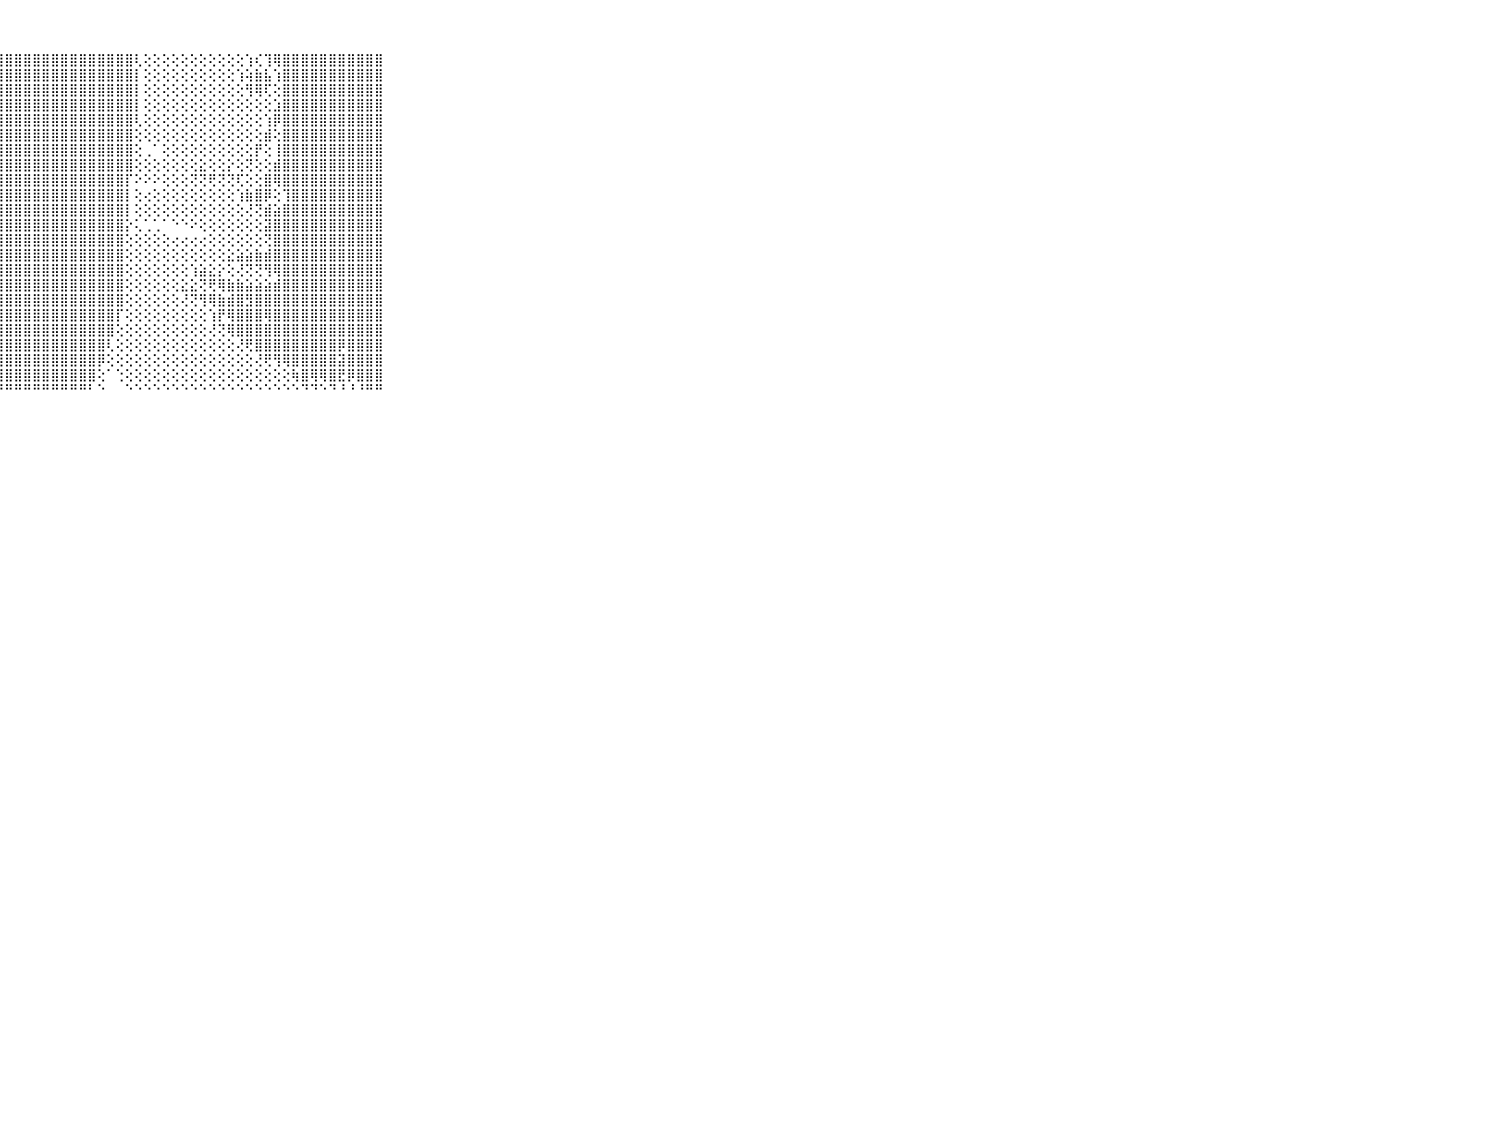

⠀⠀⠀⠀⠀⠀⠀⠀⠀⠀⠀⣿⣿⣿⣿⣿⣿⣿⣿⣿⣷⢕⢕⢕⢕⢻⣿⣿⣿⣿⣿⣿⣿⣿⣿⣿⣿⣿⣿⣿⣿⣿⢇⢕⢕⢕⢕⢕⢕⢕⢕⢕⢕⢕⢱⢎⢹⢿⣿⣿⣿⣿⣿⣿⣿⣿⣿⣿⣿⠀⠀⠀⠀⠀⠀⠀⠀⠀⠀⠀⠀
⠀⠀⠀⠀⠀⠀⠀⠀⠀⠀⠀⣿⣿⣿⣿⣿⣿⣿⣿⣿⣿⢕⢕⢕⢕⢸⣿⣿⣿⣿⣿⣿⣿⣿⣿⣿⣿⣿⣿⣿⣿⣿⡇⢕⢕⢕⢕⢕⢕⢕⢕⢕⢕⢱⢵⣷⣧⢱⣿⣿⣿⣿⣿⣿⣿⣿⣿⣿⣿⠀⠀⠀⠀⠀⠀⠀⠀⠀⠀⠀⠀
⠀⠀⠀⠀⠀⠀⠀⠀⠀⠀⠀⣿⣿⣿⣿⣿⣿⣿⣿⣿⣿⡇⢕⢕⢕⣾⣿⣿⣿⣿⣿⣿⣿⣿⣿⣿⣿⣿⣿⣿⣿⣿⡇⢕⢕⢕⢕⢕⢕⢕⢕⢕⢕⢕⢻⢿⢏⢕⣿⣿⣿⣿⣿⣿⣿⣿⣿⣿⣿⠀⠀⠀⠀⠀⠀⠀⠀⠀⠀⠀⠀
⠀⠀⠀⠀⠀⠀⠀⠀⠀⠀⠀⣿⣿⣿⣿⣿⣿⣿⣿⣿⣿⡇⢕⢕⢕⣿⣿⣿⣿⣿⣿⣿⣿⣿⣿⣿⣿⣿⣿⣿⣿⣿⡇⢕⢕⢕⢕⢕⢕⢕⢕⢕⢕⢕⢕⢕⢕⣱⣿⣿⣿⣿⣿⣿⣿⣿⣿⣿⣿⠀⠀⠀⠀⠀⠀⠀⠀⠀⠀⠀⠀
⠀⠀⠀⠀⠀⠀⠀⠀⠀⠀⠀⣿⣿⣿⣿⣿⣿⣿⣿⣿⣿⡇⢕⢕⢸⣿⣿⣿⣿⣿⣿⣿⣿⣿⣿⣿⣿⣿⣿⣿⣿⣿⢇⢕⢕⢕⢕⢕⢕⢕⢕⢕⢕⢕⢕⢕⢱⡿⣿⣿⣿⣿⣿⣿⣿⣿⣿⣿⣿⠀⠀⠀⠀⠀⠀⠀⠀⠀⠀⠀⠀
⠀⠀⠀⠀⠀⠀⠀⠀⠀⠀⠀⣿⣿⣿⣿⣿⣿⣿⣿⣿⣿⡇⢕⢕⢸⣿⣿⣿⣿⣿⣿⣿⣿⣿⣿⣿⣿⣿⣿⣿⣿⣿⢕⢕⢕⢕⢕⢕⢕⢕⢕⢕⢕⢕⢕⢕⣾⢕⣿⣿⣿⣿⣿⣿⣿⣿⣿⣿⣿⠀⠀⠀⠀⠀⠀⠀⠀⠀⠀⠀⠀
⠀⠀⠀⠀⠀⠀⠀⠀⠀⠀⠀⣿⣿⣿⣿⣿⣿⣿⣿⣿⣿⡇⢕⢕⣹⣿⣿⣿⣿⣿⣿⣿⣿⣿⣿⣿⣿⣿⣿⣿⣿⣿⢕⢀⠁⢕⢕⢕⢕⢕⢕⢕⢕⢕⢕⡟⢕⢸⣿⣿⣿⣿⣿⣿⣿⣿⣿⣿⣿⠀⠀⠀⠀⠀⠀⠀⠀⠀⠀⠀⠀
⠀⠀⠀⠀⠀⠀⠀⠀⠀⠀⠀⣿⣿⣿⣿⣿⣿⣿⣿⣿⣿⡇⢕⢕⢿⣿⣿⣿⣿⣿⣿⣿⣿⣿⣿⣿⣿⣿⣿⣿⣿⣿⢕⢕⢕⢕⢕⢕⢕⣕⢕⢕⡕⢕⢝⢕⢕⣾⣿⣿⣿⣿⣿⣿⣿⣿⣿⣿⣿⠀⠀⠀⠀⠀⠀⠀⠀⠀⠀⠀⠀
⠀⠀⠀⠀⠀⠀⠀⠀⠀⠀⠀⣿⣿⣿⣿⣿⣿⣿⣿⣿⣿⡇⢕⢕⢹⣿⣿⣿⣿⣿⣿⣿⣿⣿⣿⣿⣿⣿⣿⣿⣿⡏⠕⠕⠕⢕⢕⢕⢝⢝⢟⢝⢝⢏⢕⢕⣿⢿⣿⣿⣿⣿⣿⣿⣿⣿⣿⣿⣿⠀⠀⠀⠀⠀⠀⠀⠀⠀⠀⠀⠀
⠀⠀⠀⠀⠀⠀⠀⠀⠀⠀⠀⣿⣿⣿⣿⣿⣿⣿⣿⣿⣿⣧⢕⢕⢾⣿⣿⣿⣿⣿⣿⣿⣿⣿⣿⣿⣿⣿⣿⣿⣿⡇⢕⢔⢕⢕⢕⢕⢕⢕⢕⢕⢕⢱⣷⣿⡿⢕⢹⣿⣿⣿⣿⣿⣿⣿⣿⣿⣿⠀⠀⠀⠀⠀⠀⠀⠀⠀⠀⠀⠀
⠀⠀⠀⠀⠀⠀⠀⠀⠀⠀⠀⣿⣿⣿⣿⣿⣿⣿⣿⣿⣿⣿⡇⢕⢸⣿⣿⣿⣿⣿⣿⣿⣿⣿⣿⣿⣿⣿⣿⣿⣿⡇⢕⢕⢕⢕⢕⢕⢕⢕⢕⢕⢕⢕⢜⢝⣾⣵⣿⣿⣿⣿⣿⣿⣿⣿⣿⣿⣿⠀⠀⠀⠀⠀⠀⠀⠀⠀⠀⠀⠀
⠀⠀⠀⠀⠀⠀⠀⠀⠀⠀⠀⣿⣿⣿⣿⣿⣿⣿⣿⣿⣿⣿⣇⢕⣿⣿⣿⣿⣿⣿⣿⣿⣿⣿⣿⣿⣿⣿⣿⣿⣿⡕⢅⢁⢁⠁⠑⠑⠕⢕⢕⢕⢕⢕⢕⢕⣽⣿⣿⣿⣿⣿⣿⣿⣿⣿⣿⣿⣿⠀⠀⠀⠀⠀⠀⠀⠀⠀⠀⠀⠀
⠀⠀⠀⠀⠀⠀⠀⠀⠀⠀⠀⣿⣿⣿⣿⣿⣿⣿⣿⣿⣿⣿⣿⣾⣿⣿⣿⣿⣿⣿⣿⣿⣿⣿⣿⣿⣿⣿⣿⣿⣿⢕⢕⢕⢕⢕⢔⢔⢔⢔⢕⢕⢕⢕⢕⢕⢝⣿⣿⣿⣿⣿⣿⣿⣿⣿⣿⣿⣿⠀⠀⠀⠀⠀⠀⠀⠀⠀⠀⠀⠀
⠀⠀⠀⠀⠀⠀⠀⠀⠀⠀⠀⣿⣿⣿⣿⣿⣿⣿⣿⣿⣿⣿⣿⣿⣿⣿⣿⣿⣿⣿⣿⣿⣿⣿⣿⣿⣿⣿⣿⣿⣿⢕⢕⢕⢕⢕⢕⢕⢕⢕⢕⢕⣕⣵⣵⣷⣾⣿⣿⣿⣿⣿⣿⣿⣿⣿⣿⣿⣿⠀⠀⠀⠀⠀⠀⠀⠀⠀⠀⠀⠀
⠀⠀⠀⠀⠀⠀⠀⠀⠀⠀⠀⣿⣿⣿⣿⣿⣿⣿⣿⣿⣿⣿⣿⣿⣿⣿⣿⣿⣿⣿⣿⣿⣿⣿⣿⣿⣿⣿⣿⣿⣿⢕⢕⢕⢕⢕⢕⢕⢱⣵⣕⡕⢕⢜⢝⢝⢻⢿⣿⣿⣿⣿⣿⣿⣿⣿⣿⣿⣿⠀⠀⠀⠀⠀⠀⠀⠀⠀⠀⠀⠀
⠀⠀⠀⠀⠀⠀⠀⠀⠀⠀⠀⣿⣿⣿⣿⣿⣿⣿⣿⣿⣿⣿⣿⣿⣿⣿⣿⣿⣿⣿⣿⣿⣿⣿⣿⣿⣿⣿⣿⣿⣿⢕⢕⢕⢕⢕⢕⣕⣕⢝⢟⢿⣷⣷⣵⣵⣵⣾⣿⣿⣿⣿⣿⣿⣿⣿⣿⣿⣿⠀⠀⠀⠀⠀⠀⠀⠀⠀⠀⠀⠀
⠀⠀⠀⠀⠀⠀⠀⠀⠀⠀⠀⣿⣿⣿⣿⣿⣿⣿⣿⣿⣿⣿⣿⣿⣿⣿⣿⣿⣿⣿⣿⣿⣿⣿⣿⣿⣿⣿⣿⣿⣿⢕⢕⢕⢕⢕⢕⢜⢝⢻⢿⣷⣾⣿⣻⣿⣿⣿⣿⣿⣿⣿⣿⣿⣿⣿⣿⣿⣿⠀⠀⠀⠀⠀⠀⠀⠀⠀⠀⠀⠀
⠀⠀⠀⠀⠀⠀⠀⠀⠀⠀⠀⣿⣿⣿⣿⣿⣿⣿⣿⣿⣿⣿⣿⣿⣿⣿⣿⣿⣿⣿⣿⣿⣿⣿⣿⣿⣿⣿⣿⣿⡏⢕⢕⢕⢕⢕⢕⢕⢕⢕⢱⡟⢿⣿⣿⣿⢿⣿⣿⣿⣿⣿⣿⣿⣿⣿⣿⣿⣿⠀⠀⠀⠀⠀⠀⠀⠀⠀⠀⠀⠀
⠀⠀⠀⠀⠀⠀⠀⠀⠀⠀⠀⣿⣿⣿⣿⣿⣿⣿⣿⣿⣿⣿⣿⣿⣿⣿⣿⣿⣿⣿⣿⣿⣿⣿⣿⣿⣿⣿⣿⣿⢕⢕⢕⢕⢕⢕⢕⢕⢕⢕⢜⢝⢿⣿⣿⣿⣿⣿⣿⣿⣿⣿⣿⣿⣿⣿⣿⣿⣿⠀⠀⠀⠀⠀⠀⠀⠀⠀⠀⠀⠀
⠀⠀⠀⠀⠀⠀⠀⠀⠀⠀⠀⣿⣿⣿⣿⣿⣿⣿⣿⣿⣿⣿⣿⣿⣿⣿⣿⣿⣿⣿⣿⣿⣿⣿⣿⣿⣿⣿⣿⢇⢕⢕⢕⢕⢕⢕⢕⢕⢕⢕⢕⢕⢕⢜⢟⣿⣿⣿⣿⣿⣿⣿⣿⣿⡿⣿⣿⣿⣿⠀⠀⠀⠀⠀⠀⠀⠀⠀⠀⠀⠀
⠀⠀⠀⠀⠀⠀⠀⠀⠀⠀⠀⣿⣿⣿⣿⣿⣿⣿⣿⣿⣿⣿⣿⣿⣿⣿⣿⣿⣿⣿⣿⣿⣿⣿⣿⣿⣿⣿⡿⢕⢕⢕⢕⢕⢕⢕⢕⢕⢕⢕⢕⢕⢕⢕⢕⢜⢟⢻⢿⣿⣿⣿⣿⣿⣽⣿⣿⣿⣿⠀⠀⠀⠀⠀⠀⠀⠀⠀⠀⠀⠀
⠀⠀⠀⠀⠀⠀⠀⠀⠀⠀⠀⣿⣿⣿⣿⣿⣿⣿⣿⣿⣿⣿⣿⣿⣿⣿⣿⣿⣿⣿⣿⣿⣿⣿⣿⣿⣿⣿⢕⠁⢑⢕⢕⢕⢕⢕⢕⢕⢕⢕⢕⢕⢕⢕⢕⢕⢕⢕⢕⢷⣿⢿⢿⣿⣟⡿⣿⣿⣿⠀⠀⠀⠀⠀⠀⠀⠀⠀⠀⠀⠀
⠀⠀⠀⠀⠀⠀⠀⠀⠀⠀⠀⠛⠛⠛⠛⠛⠛⠛⠛⠛⠛⠛⠛⠛⠛⠛⠛⠛⠛⠛⠛⠛⠛⠛⠛⠛⠛⠃⠑⠀⠀⠑⠑⠑⠑⠑⠑⠑⠑⠑⠑⠑⠑⠑⠑⠑⠑⠑⠑⠑⠙⠙⠑⠙⠘⠘⠘⠛⠛⠀⠀⠀⠀⠀⠀⠀⠀⠀⠀⠀⠀